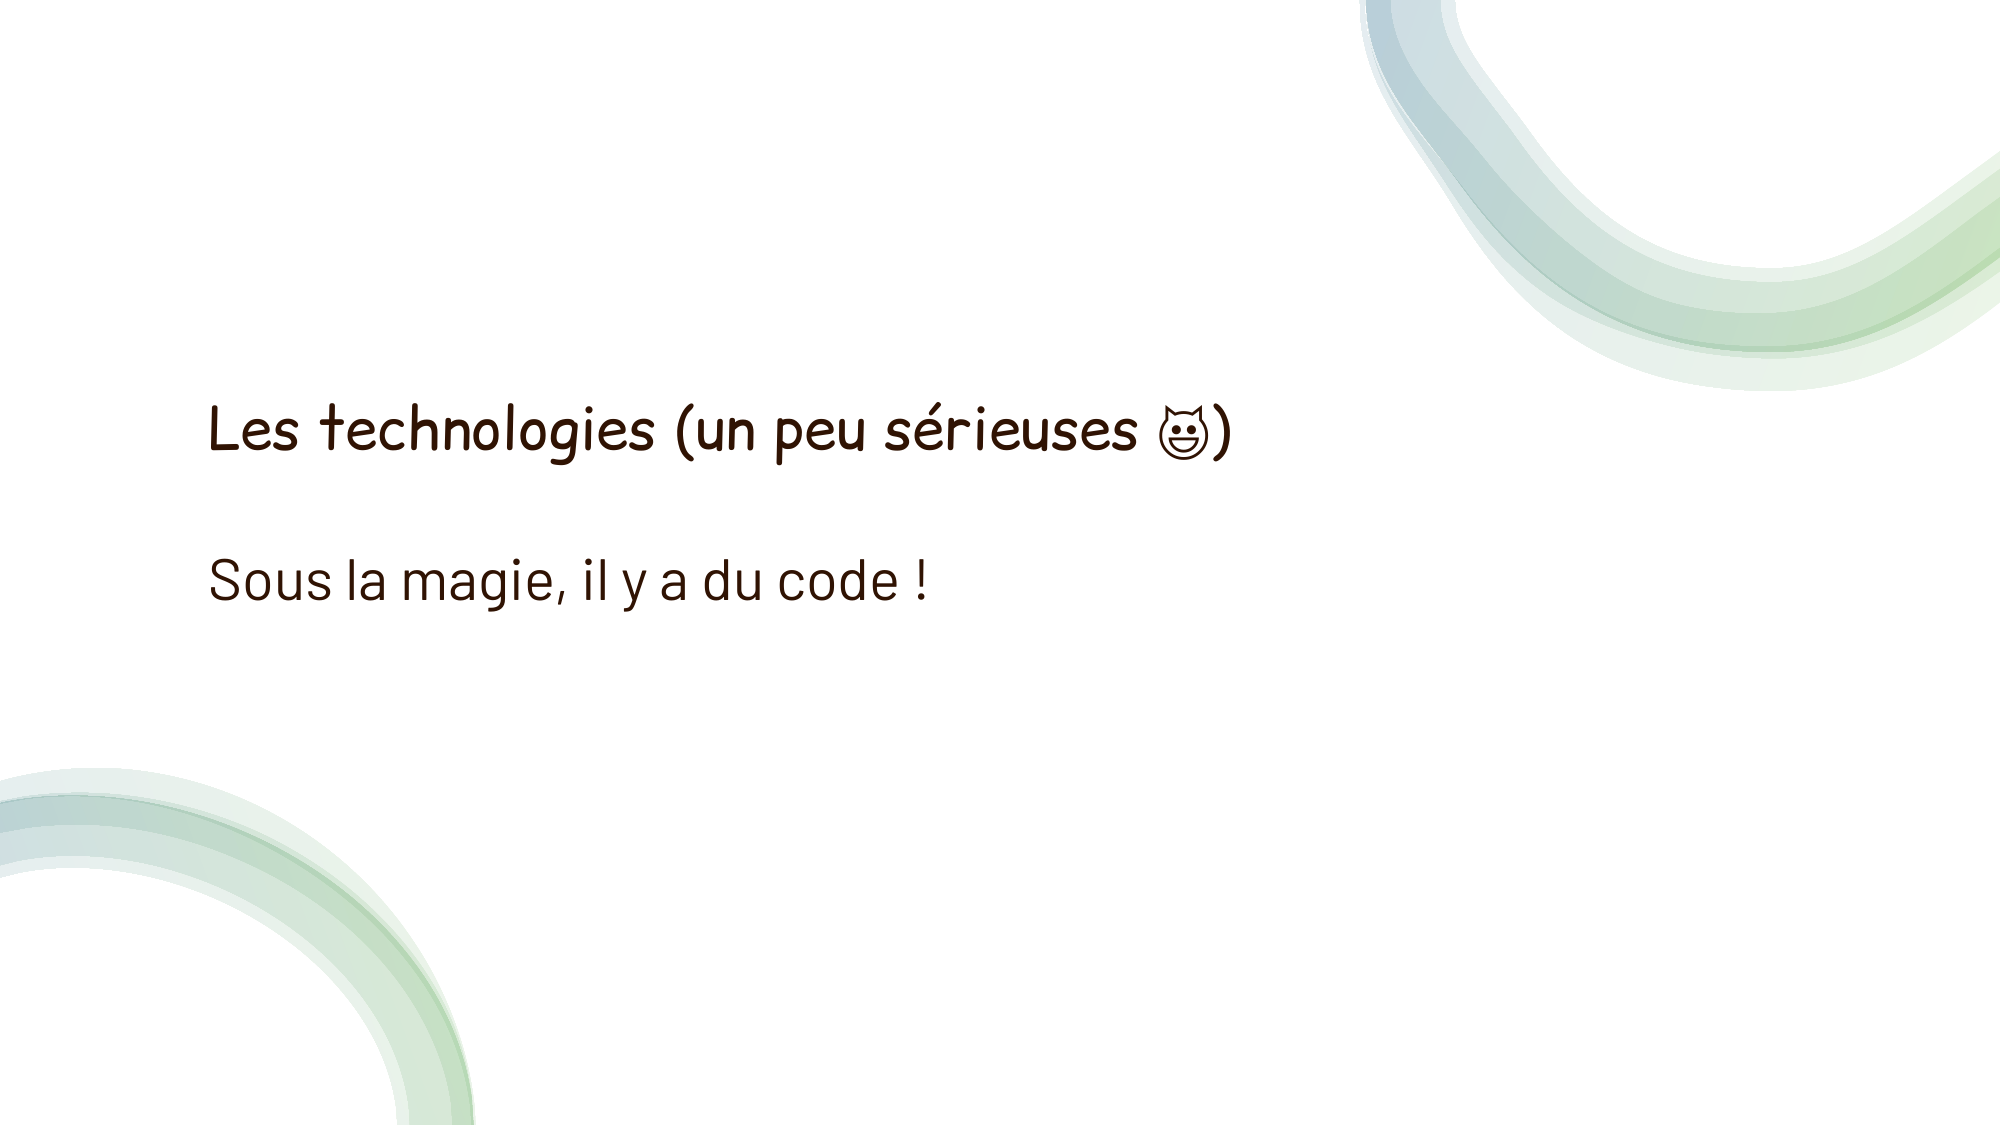

Les technologies (un peu sérieuses 😺)

Sous la magie, il y a du code !